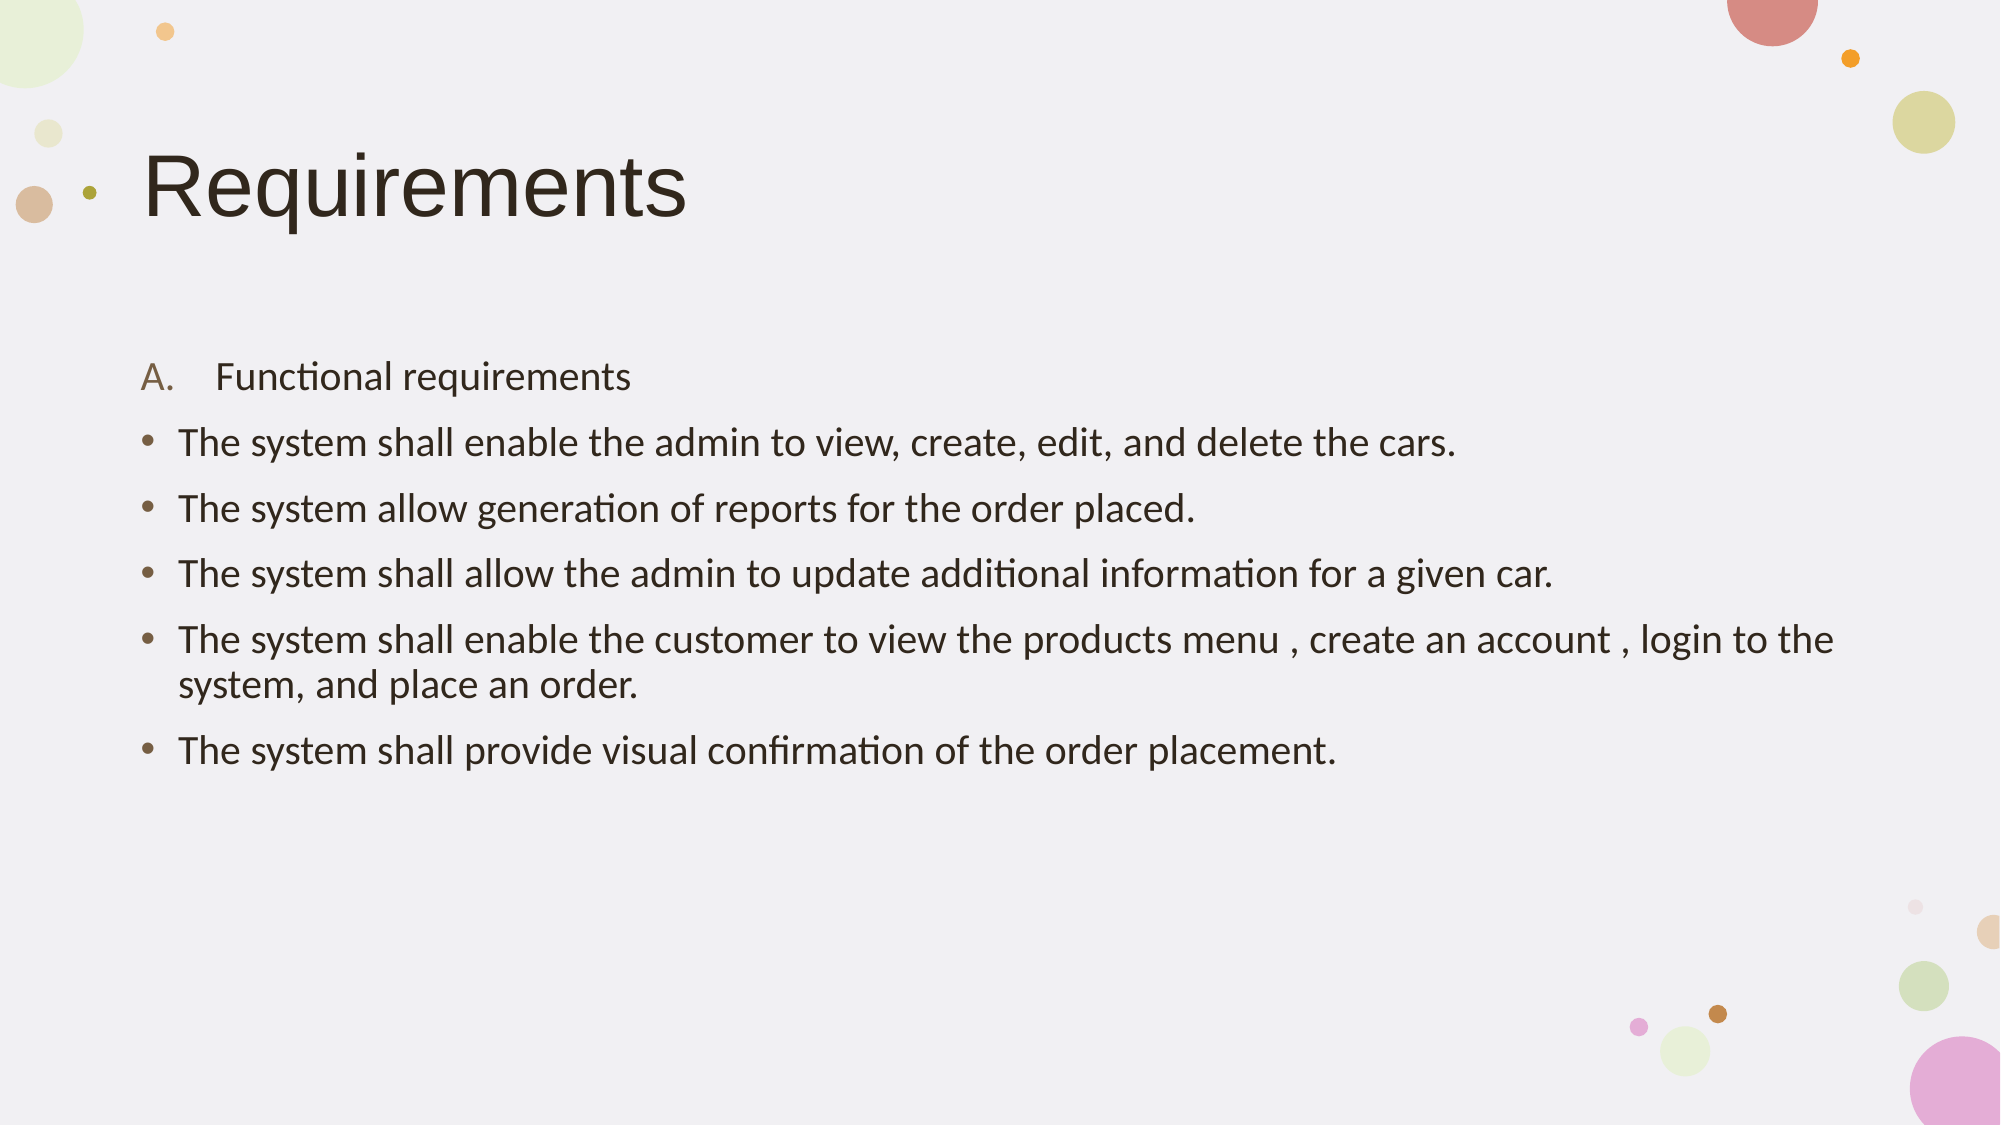

# Requirements
Functional requirements
The system shall enable the admin to view, create, edit, and delete the cars.
The system allow generation of reports for the order placed.
The system shall allow the admin to update additional information for a given car.
The system shall enable the customer to view the products menu , create an account , login to the system, and place an order.
The system shall provide visual confirmation of the order placement.